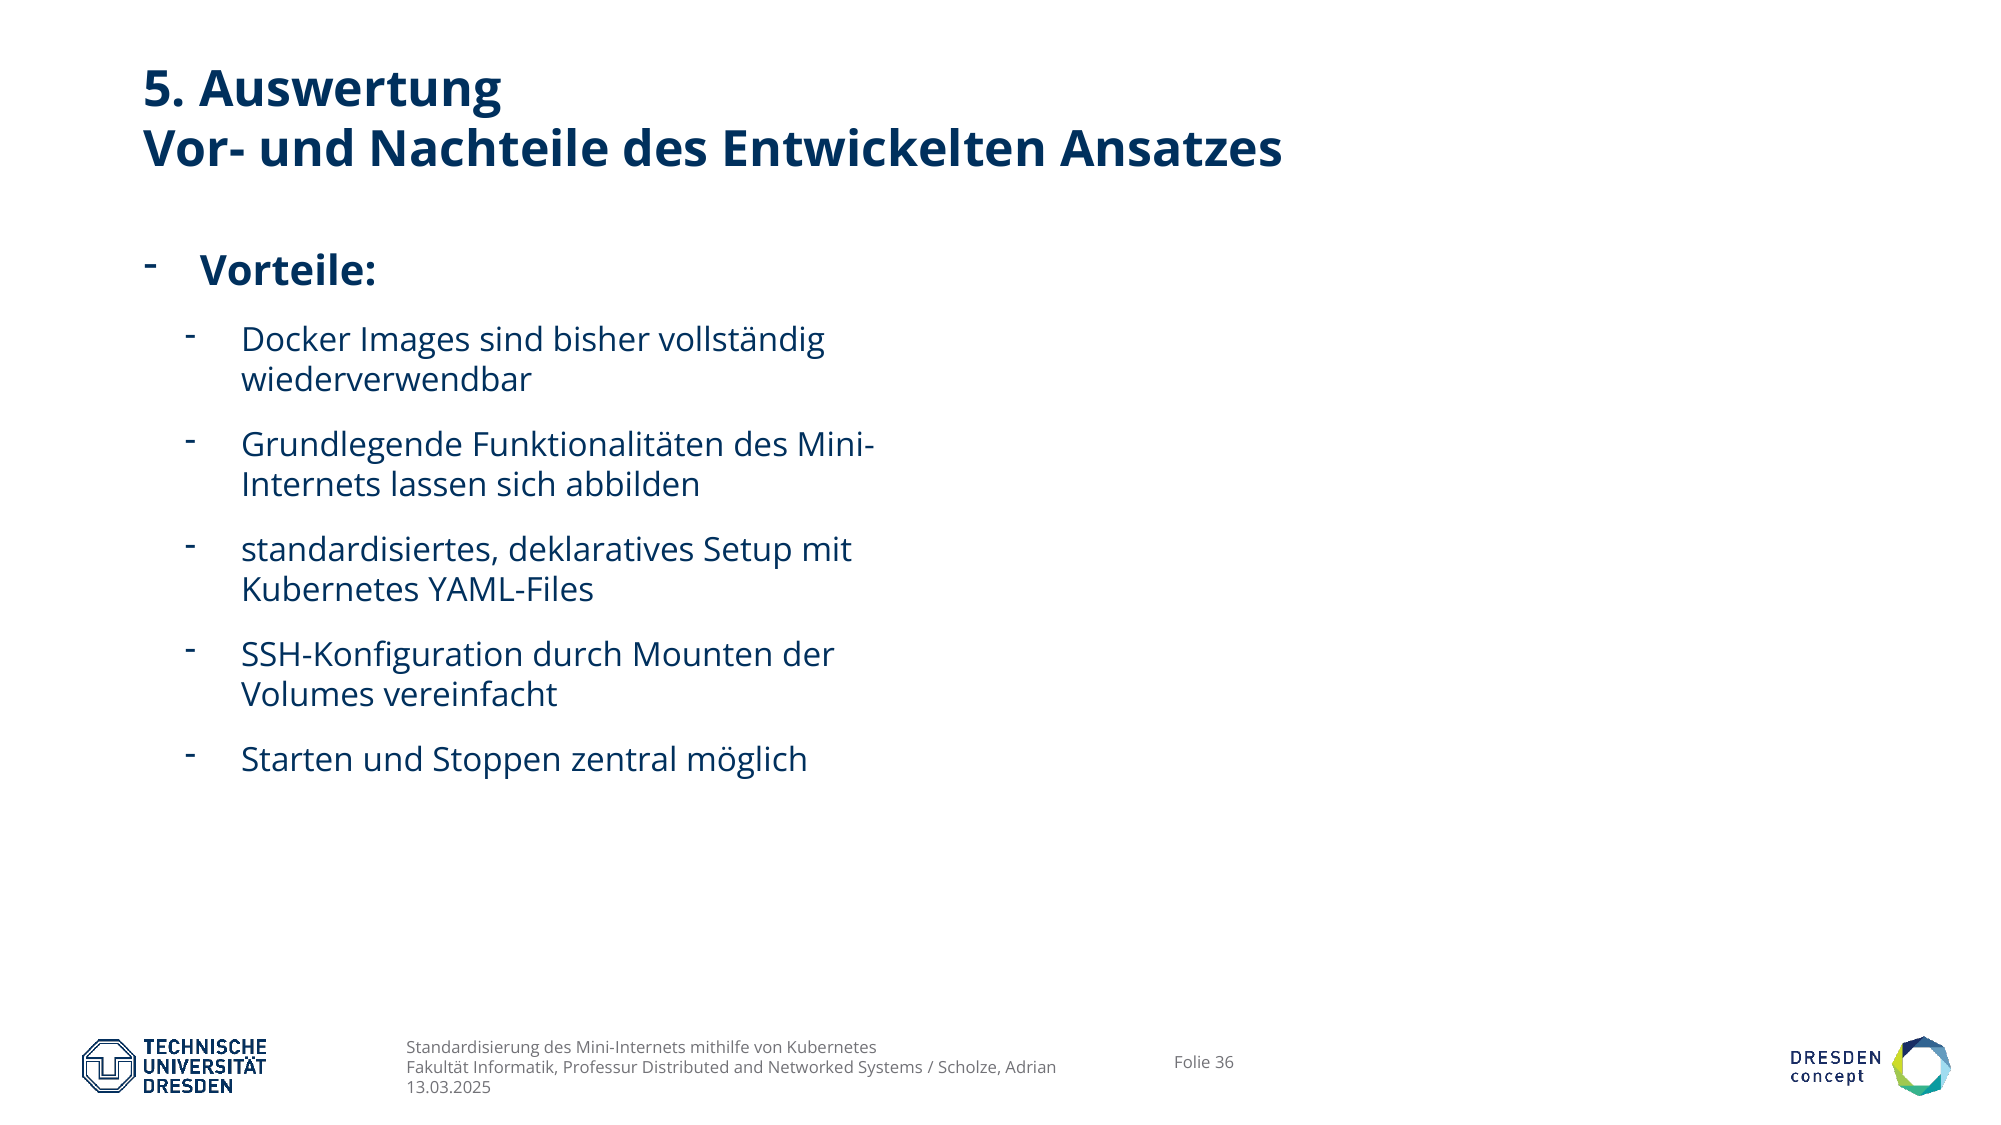

# 5. Auswertung Vor- und Nachteile des Entwickelten Ansatzes
Vorteile:
Docker Images sind bisher vollständig wiederverwendbar
Grundlegende Funktionalitäten des Mini-Internets lassen sich abbilden
standardisiertes, deklaratives Setup mit Kubernetes YAML-Files
SSH-Konfiguration durch Mounten der Volumes vereinfacht
Starten und Stoppen zentral möglich